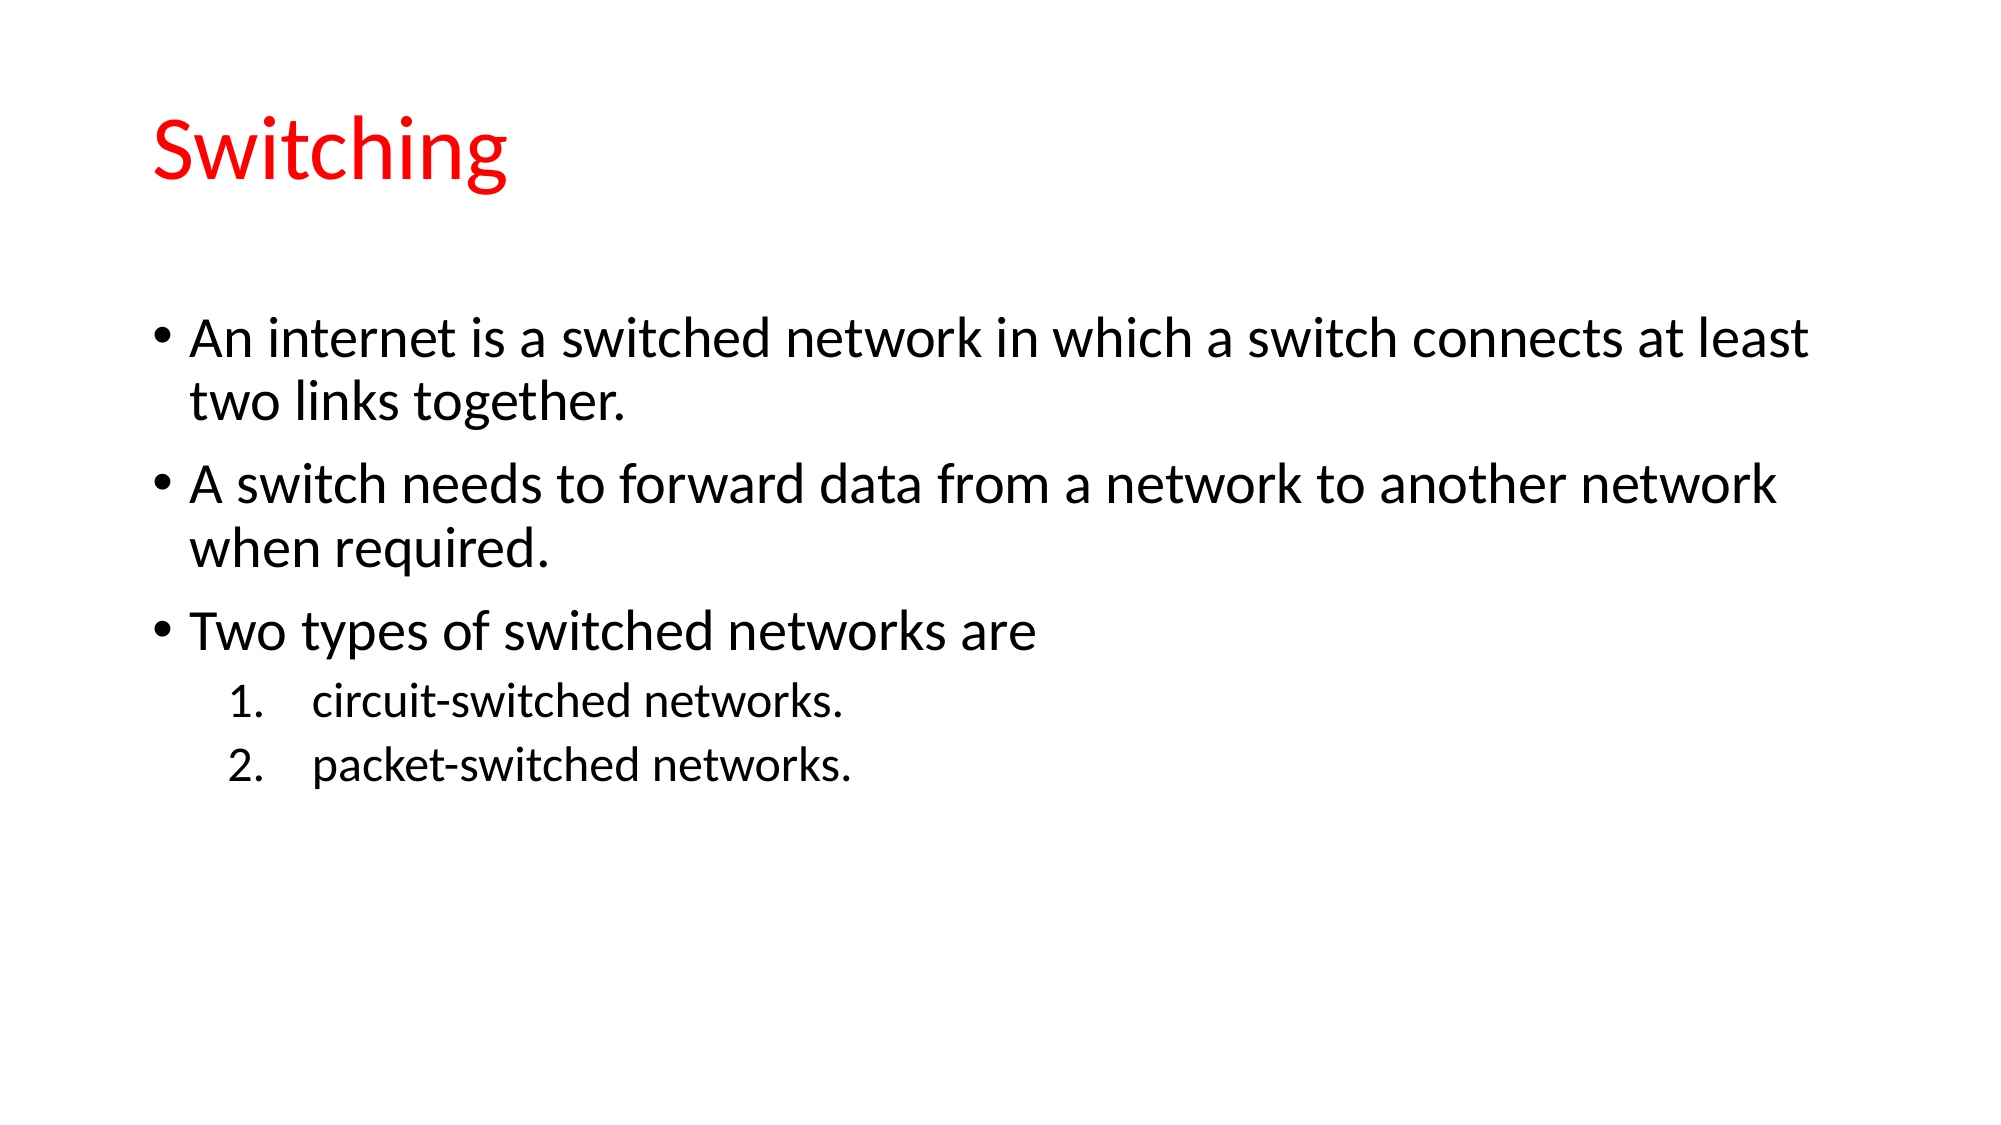

# Switching
An internet is a switched network in which a switch connects at least two links together.
A switch needs to forward data from a network to another network when required.
Two types of switched networks are
circuit-switched networks.
packet-switched networks.